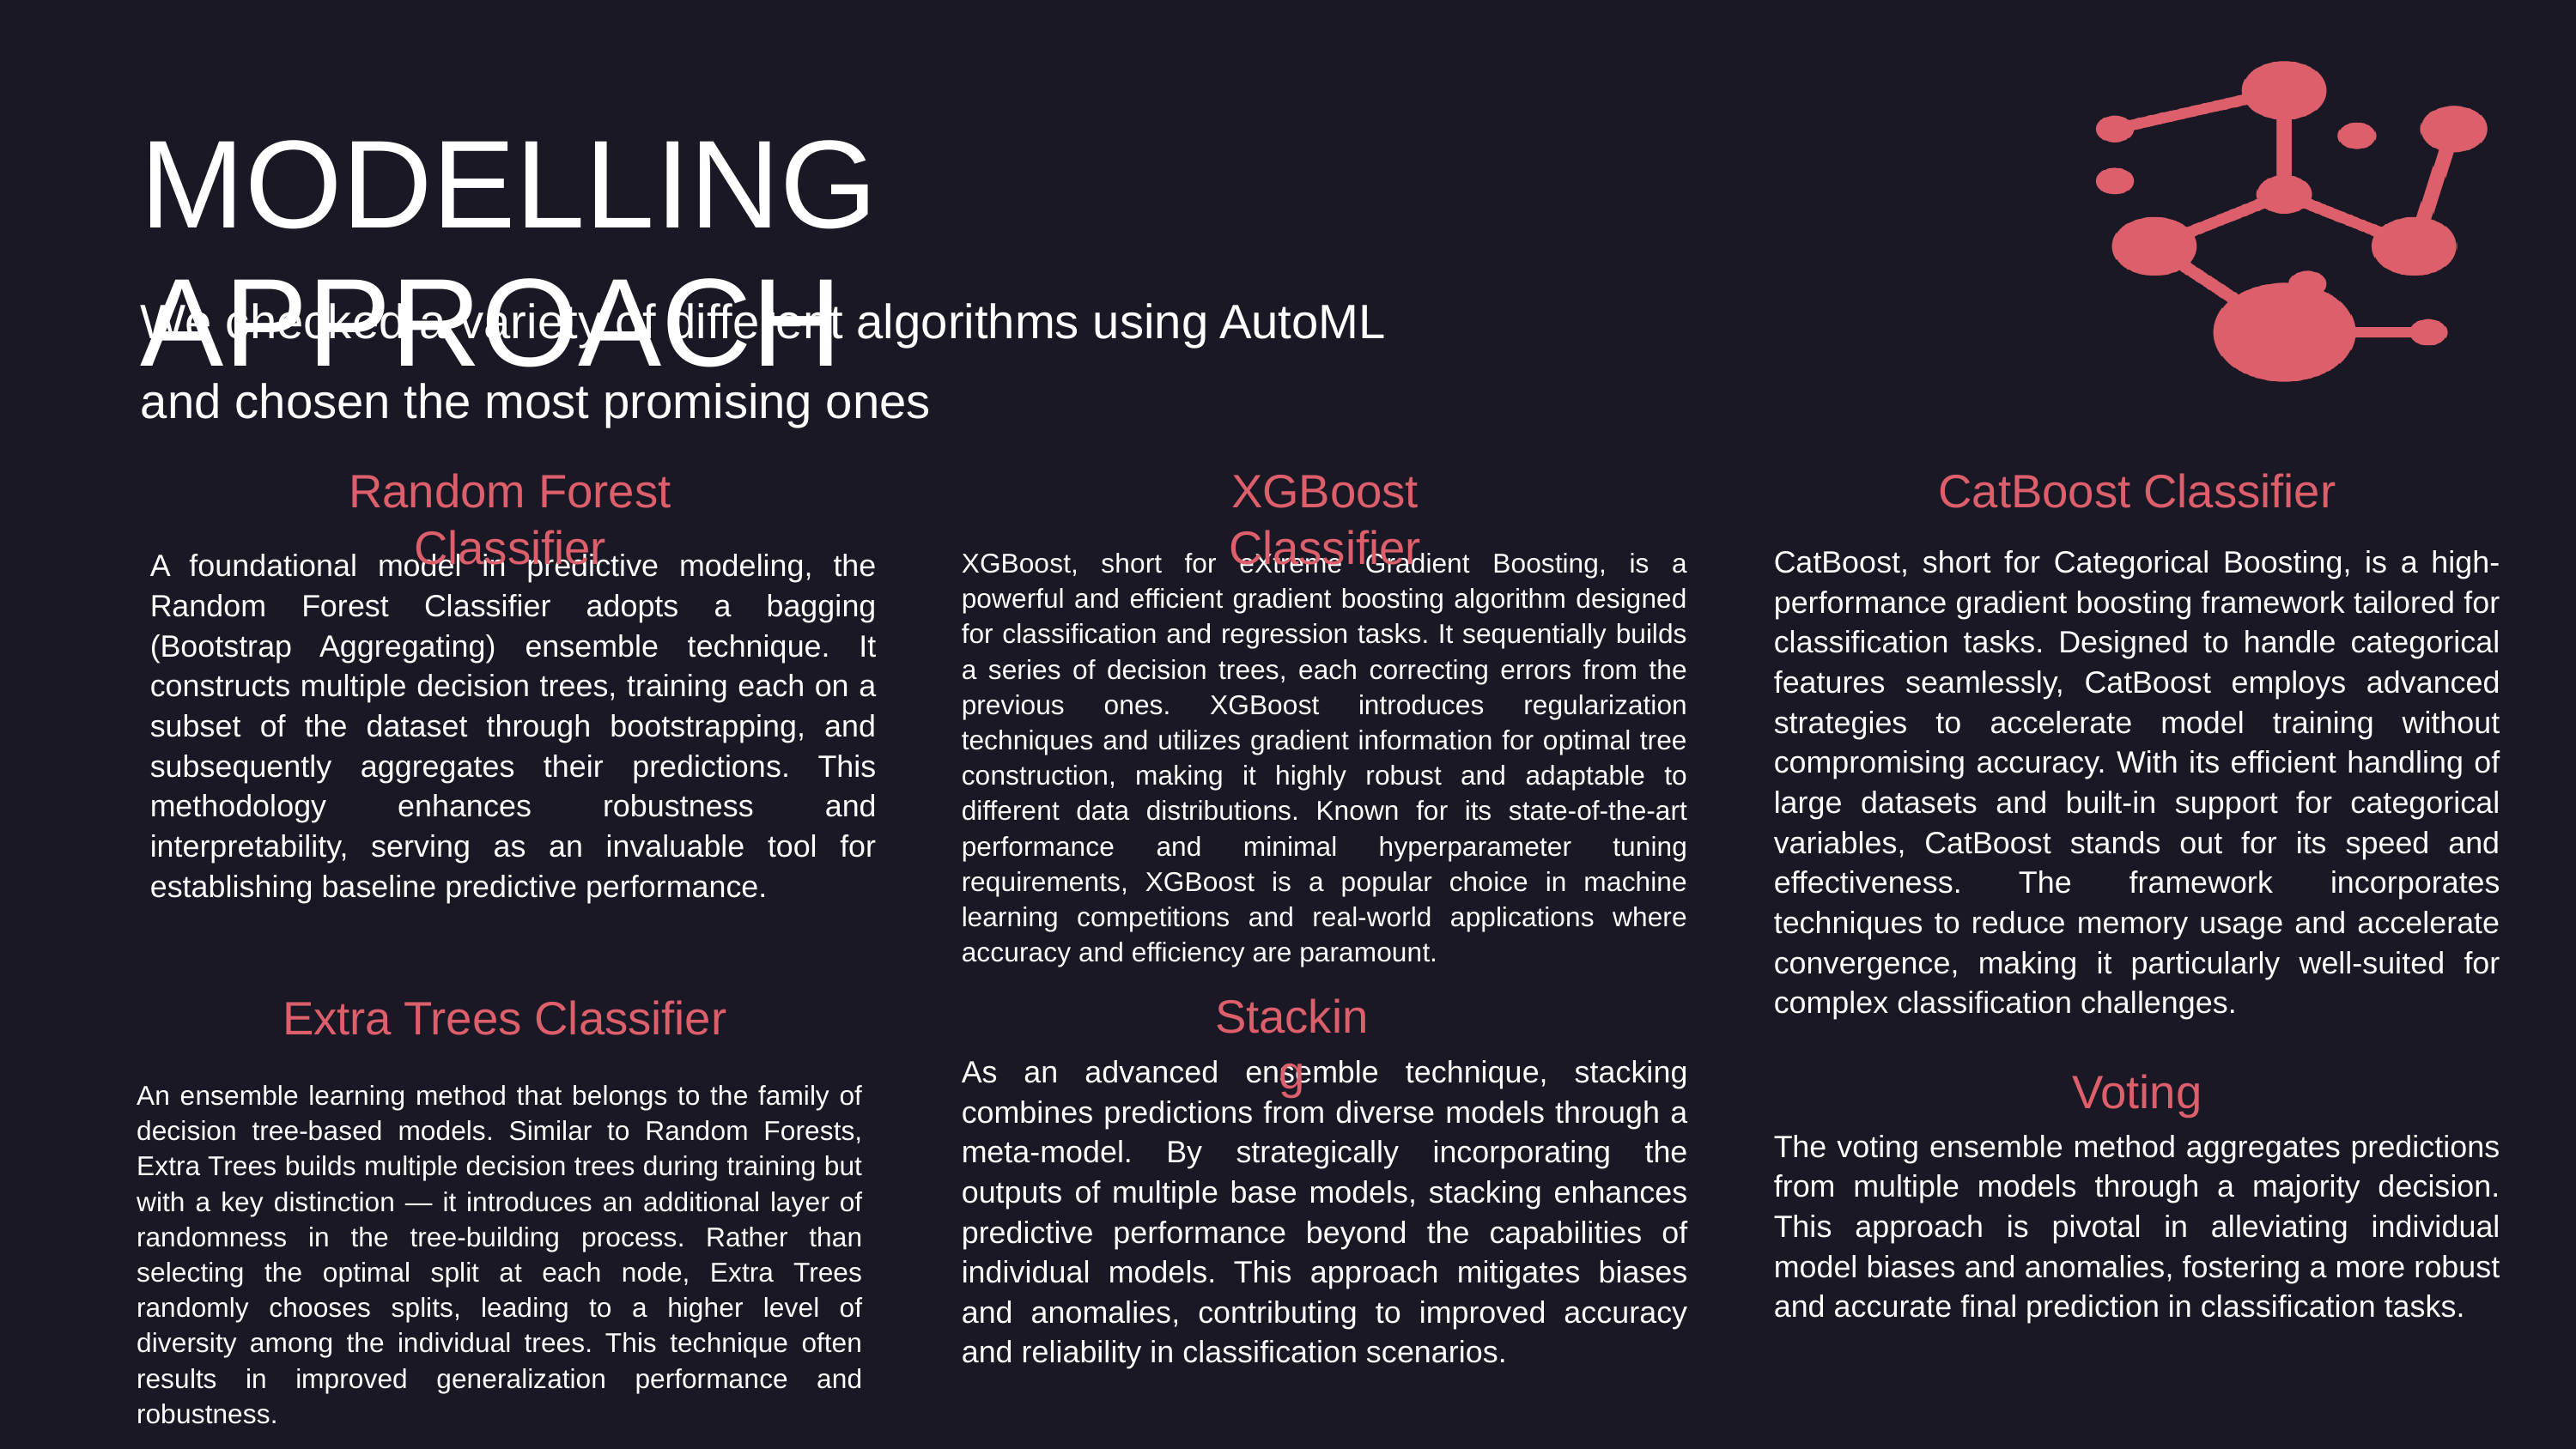

MODELLING APPROACH
We checked a variety of different algorithms using AutoML
and chosen the most promising ones
Random Forest Classifier

XGBoost Classifier
CatBoost Classifier
CatBoost, short for Categorical Boosting, is a high-performance gradient boosting framework tailored for classification tasks. Designed to handle categorical features seamlessly, CatBoost employs advanced strategies to accelerate model training without compromising accuracy. With its efficient handling of large datasets and built-in support for categorical variables, CatBoost stands out for its speed and effectiveness. The framework incorporates techniques to reduce memory usage and accelerate convergence, making it particularly well-suited for complex classification challenges.
A foundational model in predictive modeling, the Random Forest Classifier adopts a bagging (Bootstrap Aggregating) ensemble technique. It constructs multiple decision trees, training each on a subset of the dataset through bootstrapping, and subsequently aggregates their predictions. This methodology enhances robustness and interpretability, serving as an invaluable tool for establishing baseline predictive performance.
XGBoost, short for eXtreme Gradient Boosting, is a powerful and efficient gradient boosting algorithm designed for classification and regression tasks. It sequentially builds a series of decision trees, each correcting errors from the previous ones. XGBoost introduces regularization techniques and utilizes gradient information for optimal tree construction, making it highly robust and adaptable to different data distributions. Known for its state-of-the-art performance and minimal hyperparameter tuning requirements, XGBoost is a popular choice in machine learning competitions and real-world applications where accuracy and efficiency are paramount.
Stacking
Extra Trees Classifier
As an advanced ensemble technique, stacking combines predictions from diverse models through a meta-model. By strategically incorporating the outputs of multiple base models, stacking enhances predictive performance beyond the capabilities of individual models. This approach mitigates biases and anomalies, contributing to improved accuracy and reliability in classification scenarios.
Voting
An ensemble learning method that belongs to the family of decision tree-based models. Similar to Random Forests, Extra Trees builds multiple decision trees during training but with a key distinction — it introduces an additional layer of randomness in the tree-building process. Rather than selecting the optimal split at each node, Extra Trees randomly chooses splits, leading to a higher level of diversity among the individual trees. This technique often results in improved generalization performance and robustness.
The voting ensemble method aggregates predictions from multiple models through a majority decision. This approach is pivotal in alleviating individual model biases and anomalies, fostering a more robust and accurate final prediction in classification tasks.